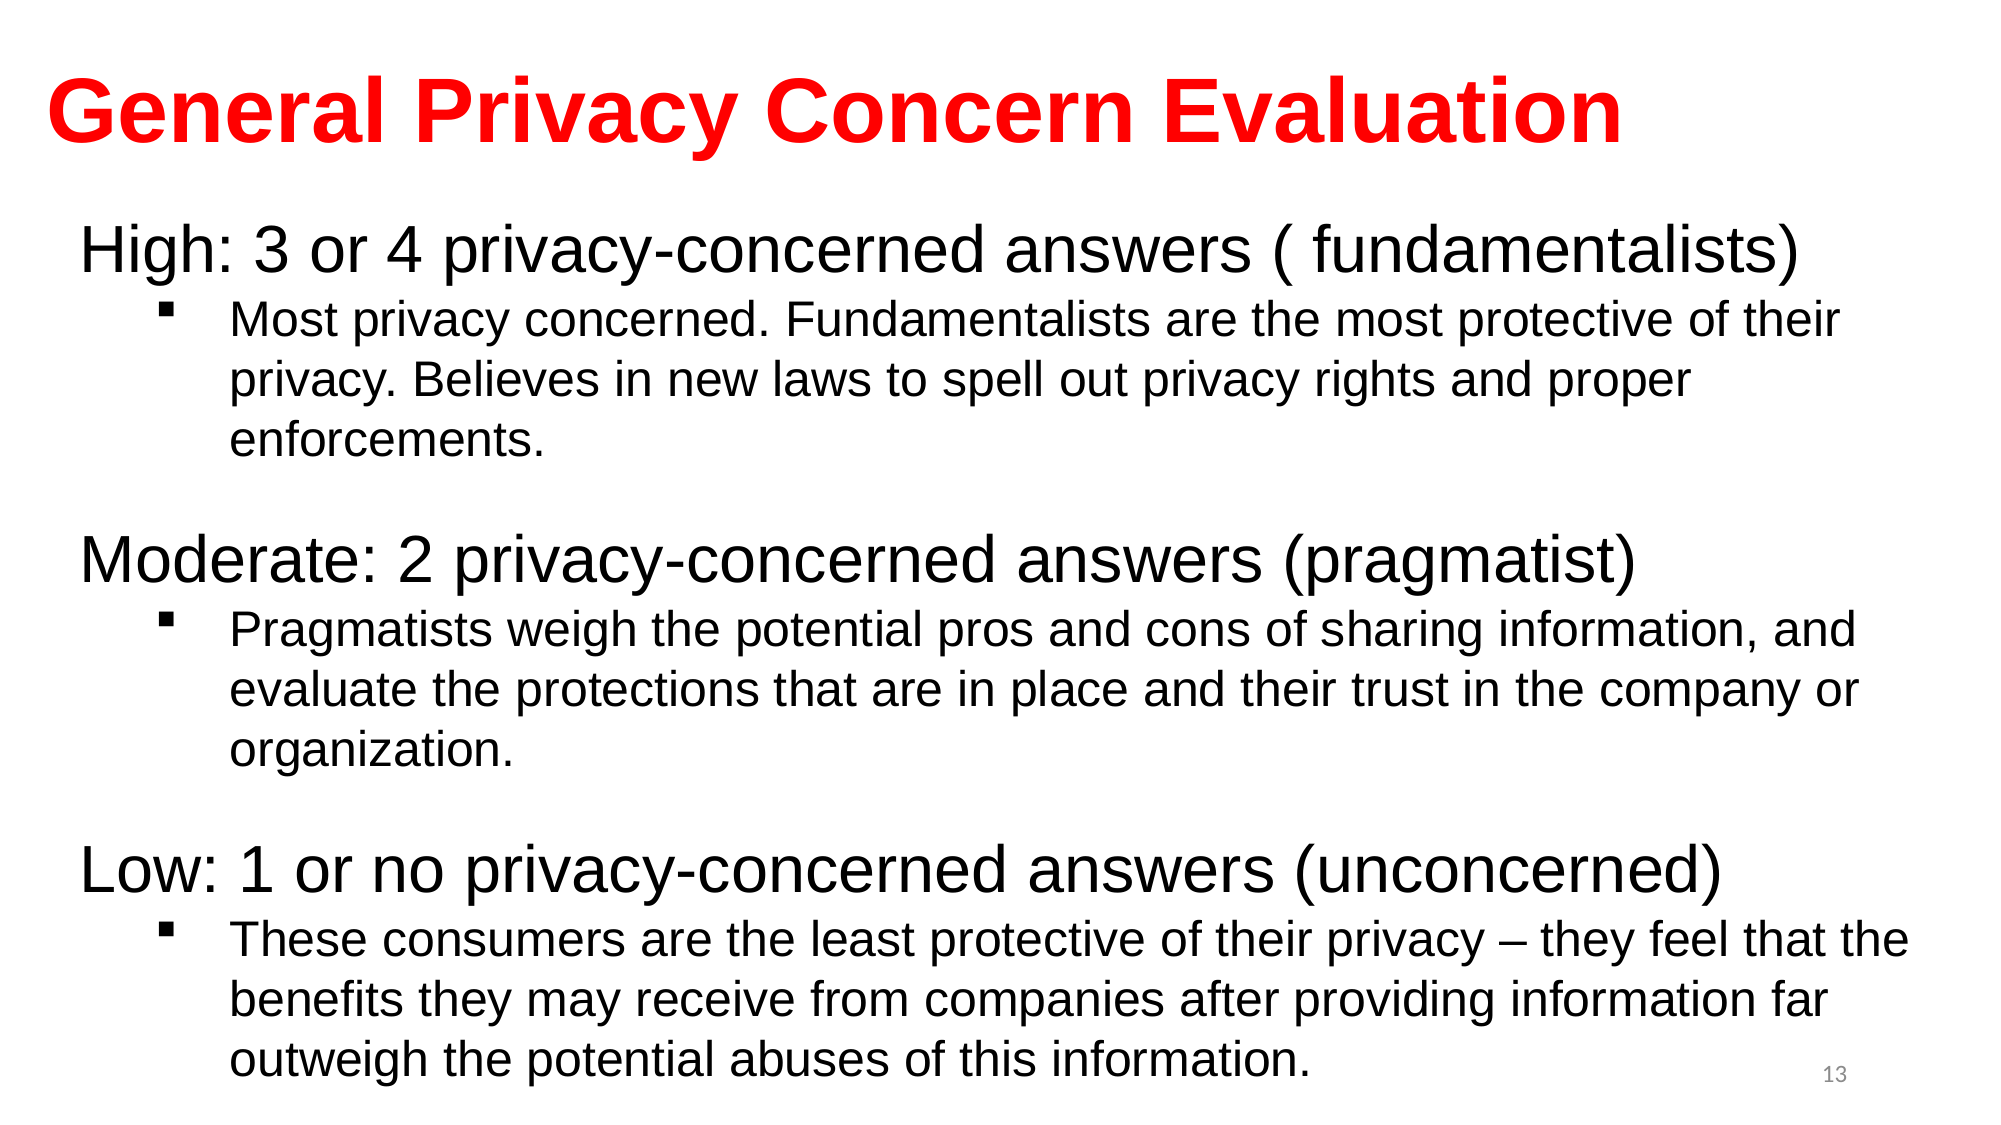

# General Privacy Concern Evaluation
High: 3 or 4 privacy-concerned answers ( fundamentalists)
Most privacy concerned. Fundamentalists are the most protective of their privacy. Believes in new laws to spell out privacy rights and proper enforcements.

Moderate: 2 privacy-concerned answers (pragmatist)
Pragmatists weigh the potential pros and cons of sharing information, and evaluate the protections that are in place and their trust in the company or organization.

Low: 1 or no privacy-concerned answers (unconcerned)
These consumers are the least protective of their privacy – they feel that the benefits they may receive from companies after providing information far outweigh the potential abuses of this information.
13